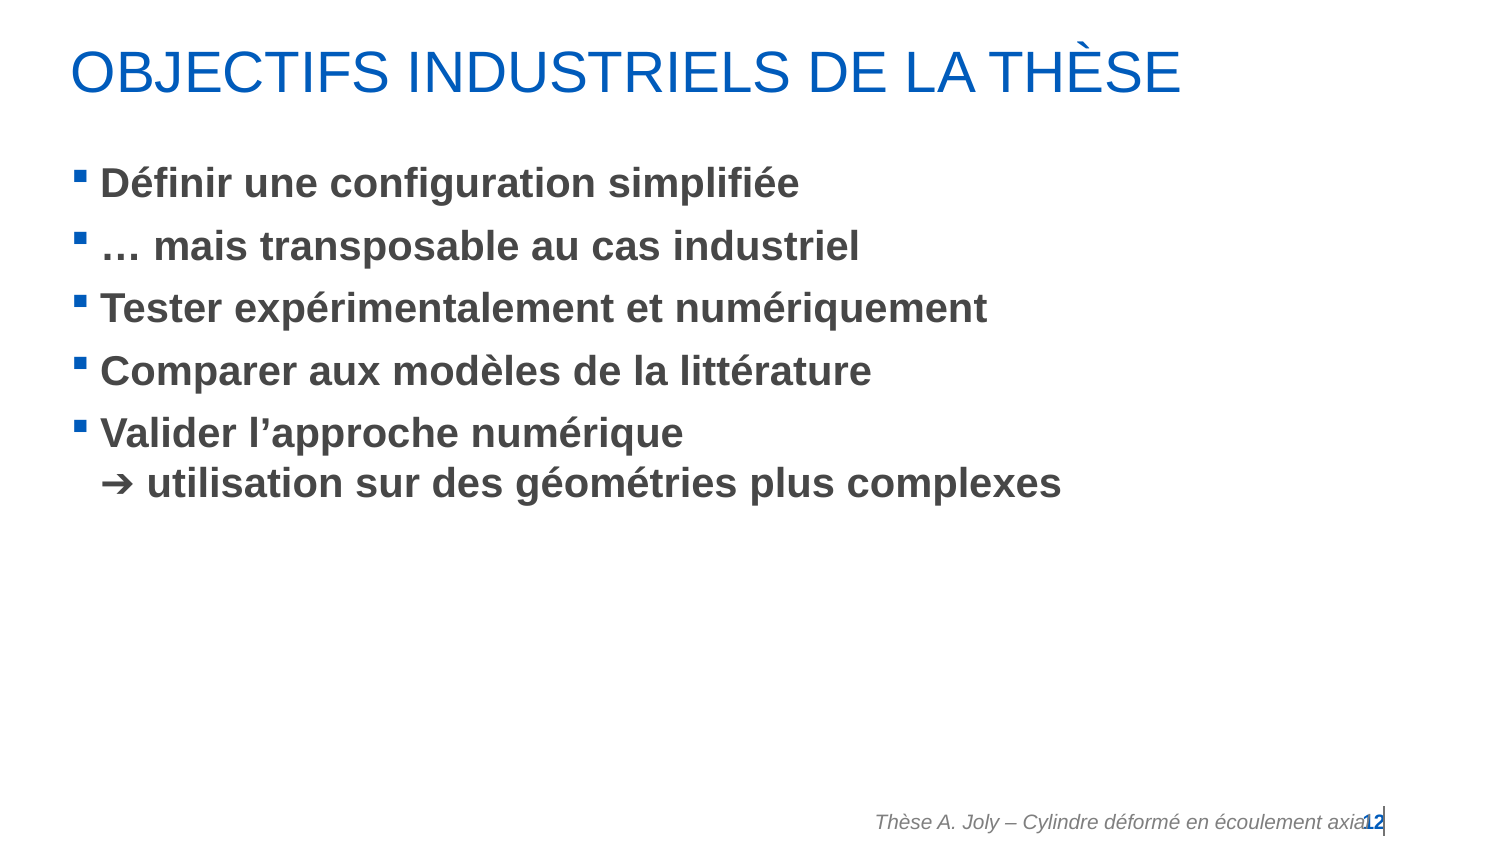

# Objectifs industriels de la thèse
Définir une configuration simplifiée
… mais transposable au cas industriel
Tester expérimentalement et numériquement
Comparer aux modèles de la littérature
Valider l’approche numérique
➔ utilisation sur des géométries plus complexes

Thèse A. Joly – Cylindre déformé en écoulement axial